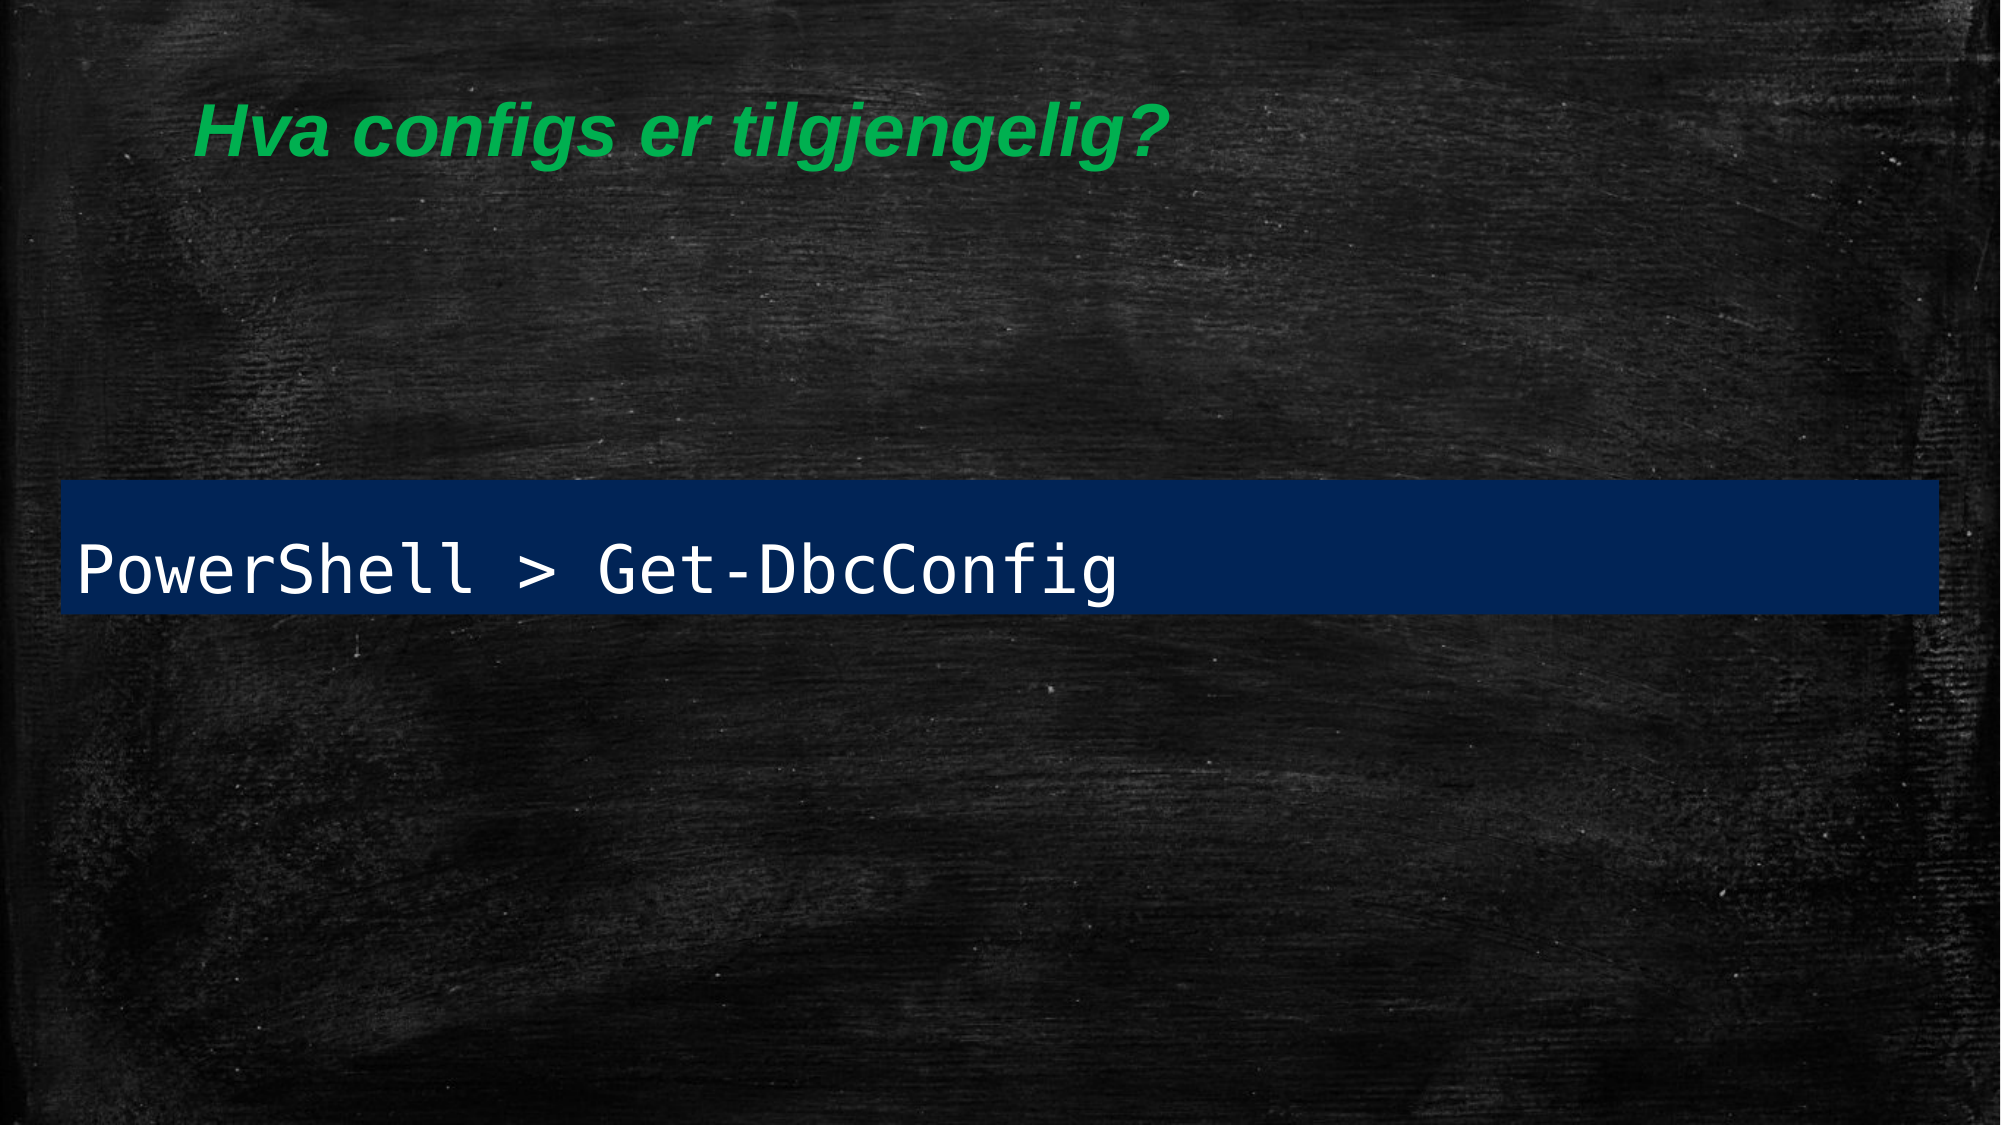

# Hva configs er tilgjengelig?
PowerShell > Get-DbcConfig